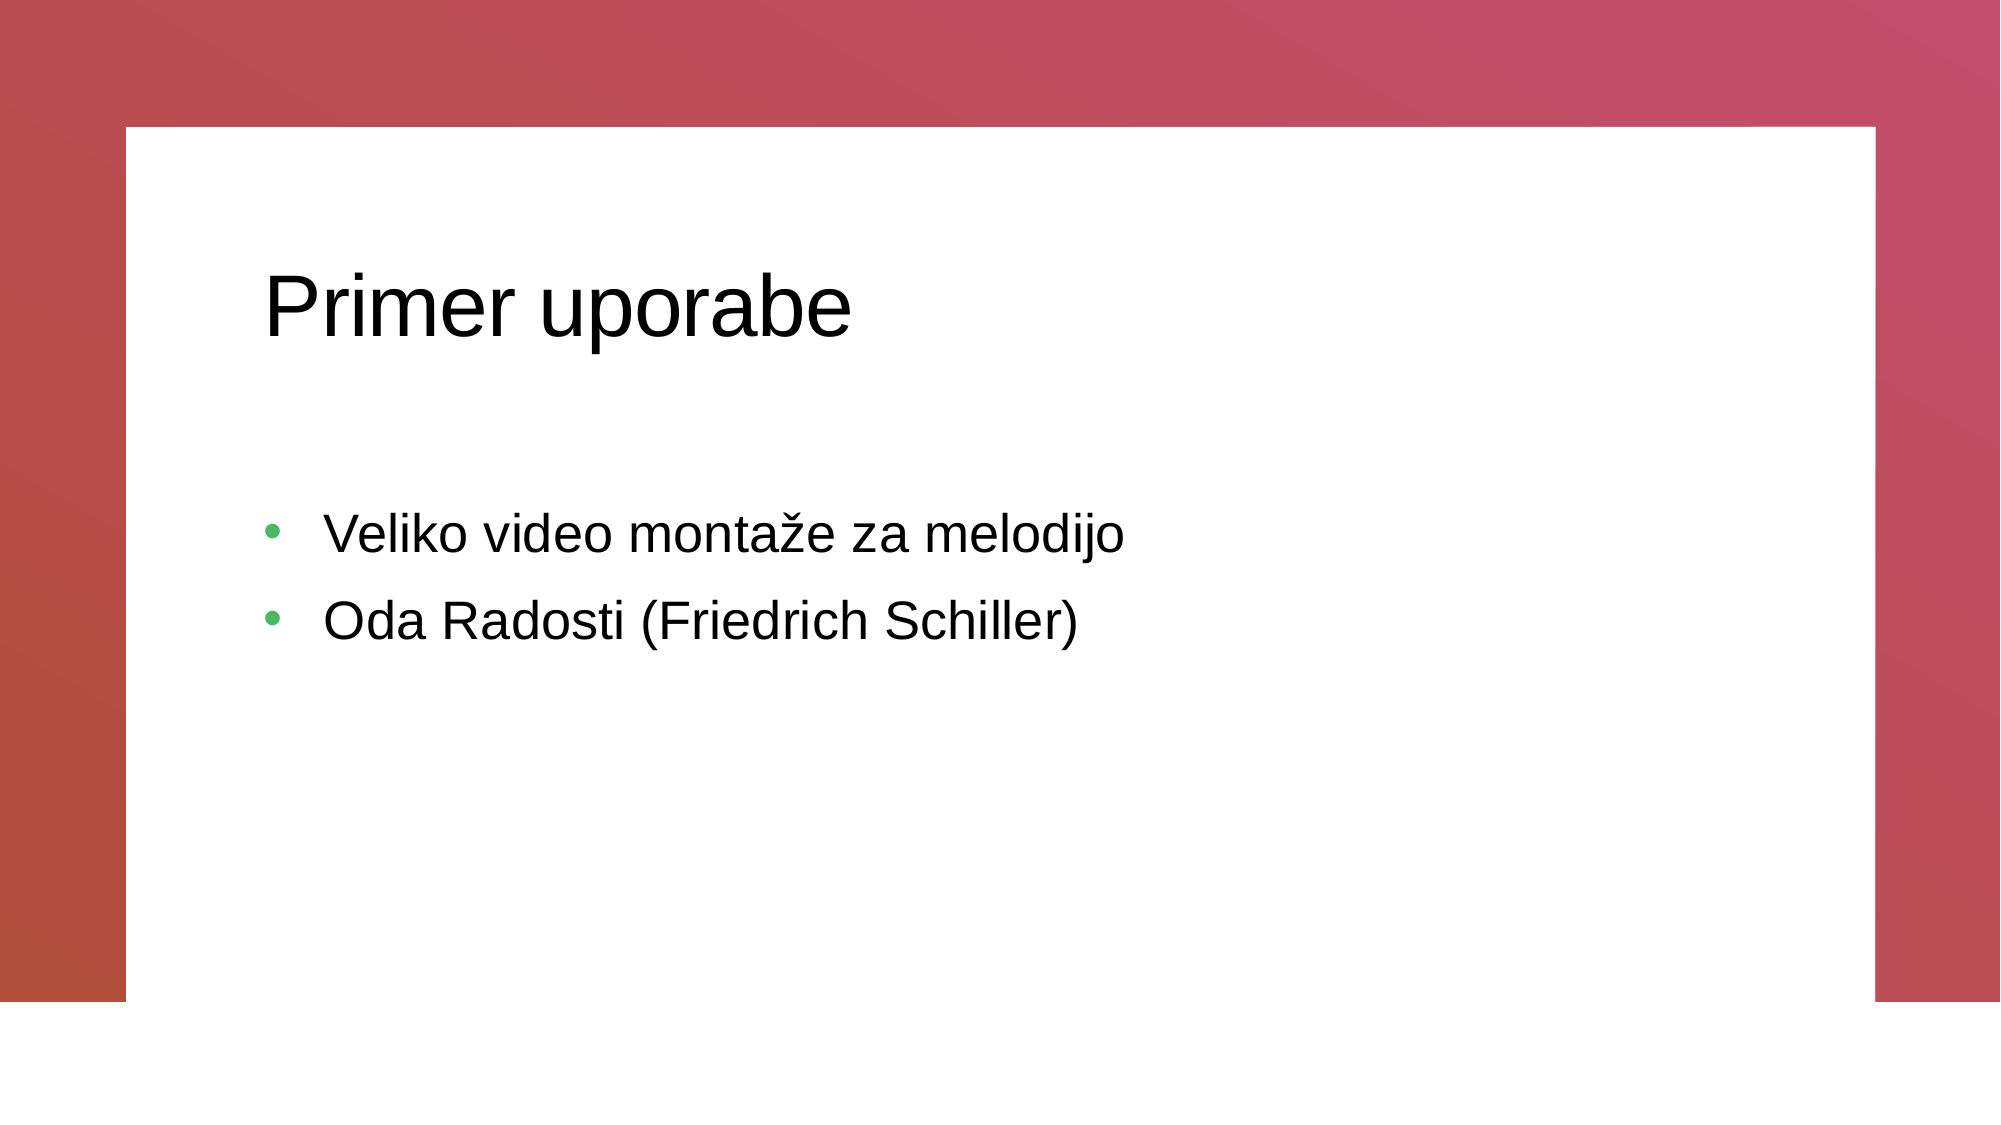

# Primer uporabe
Veliko video montaže za melodijo
Oda Radosti (Friedrich Schiller)